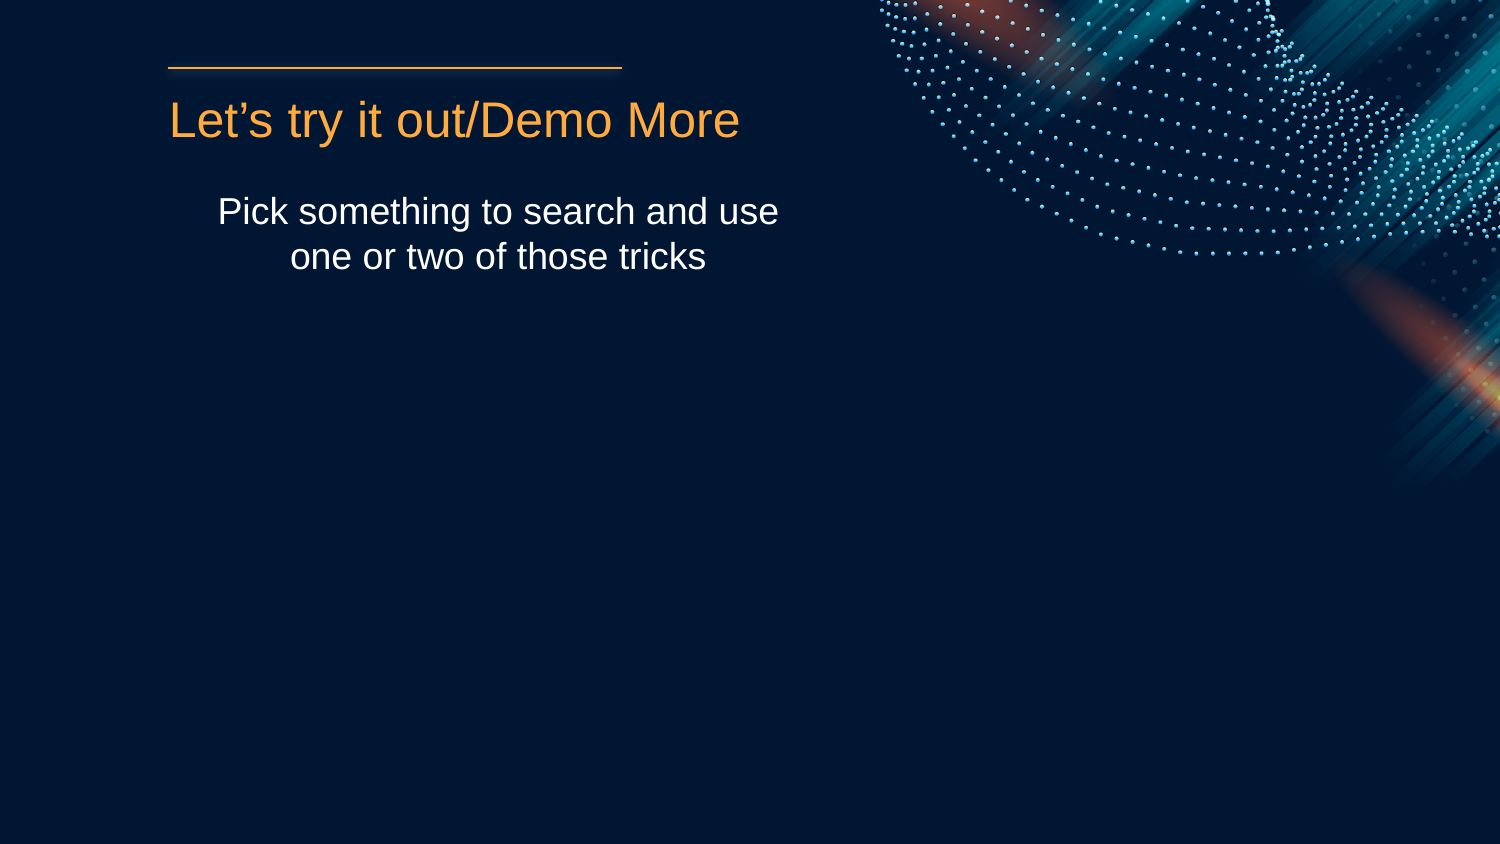

Let’s try it out/Demo More
# Pick something to search and use one or two of those tricks